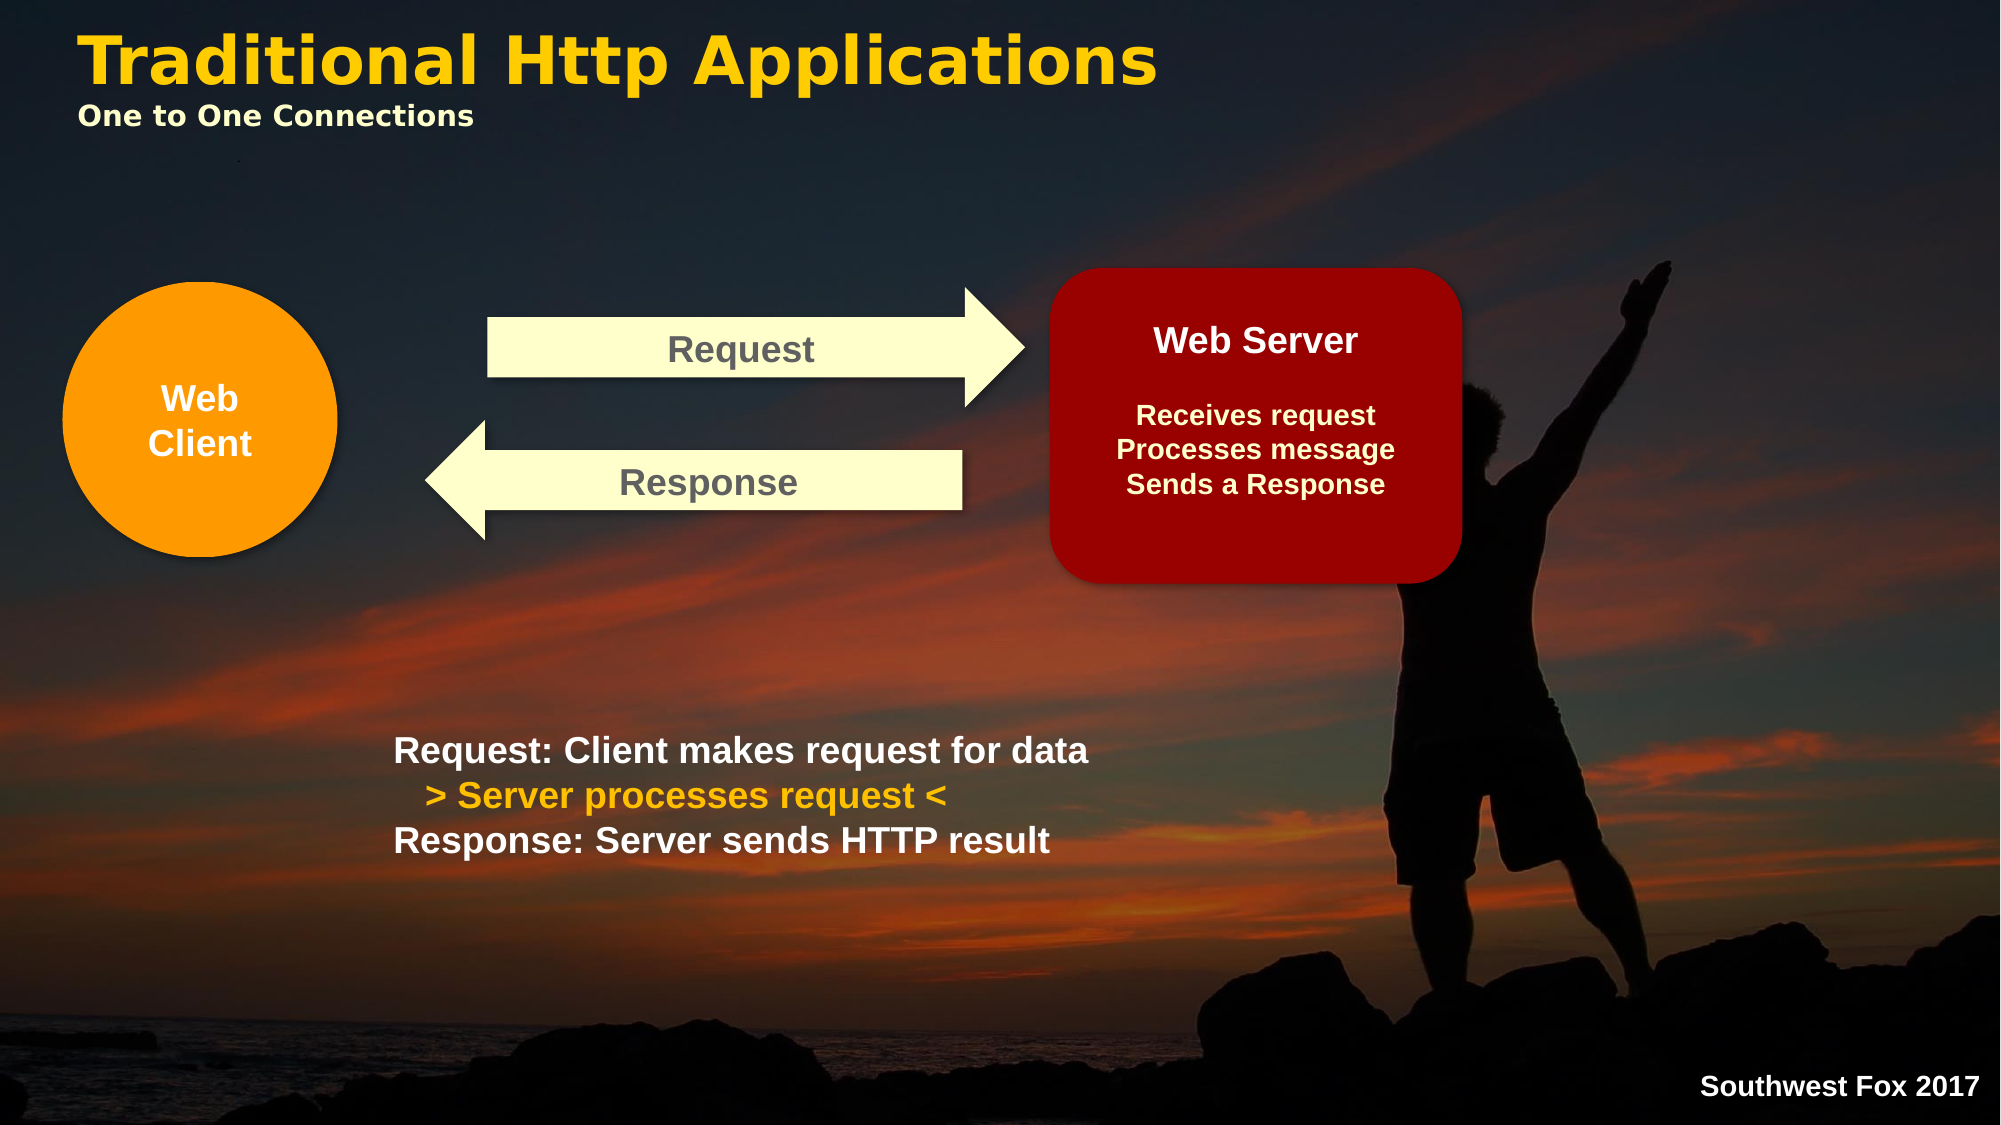

# Traditional Http Applications One to One Connections

Web Server

Receives request
Processes message
Sends a Response

Web Client

Request
Response
Request: Client makes request for data
   > Server processes request <
Response: Server sends HTTP result